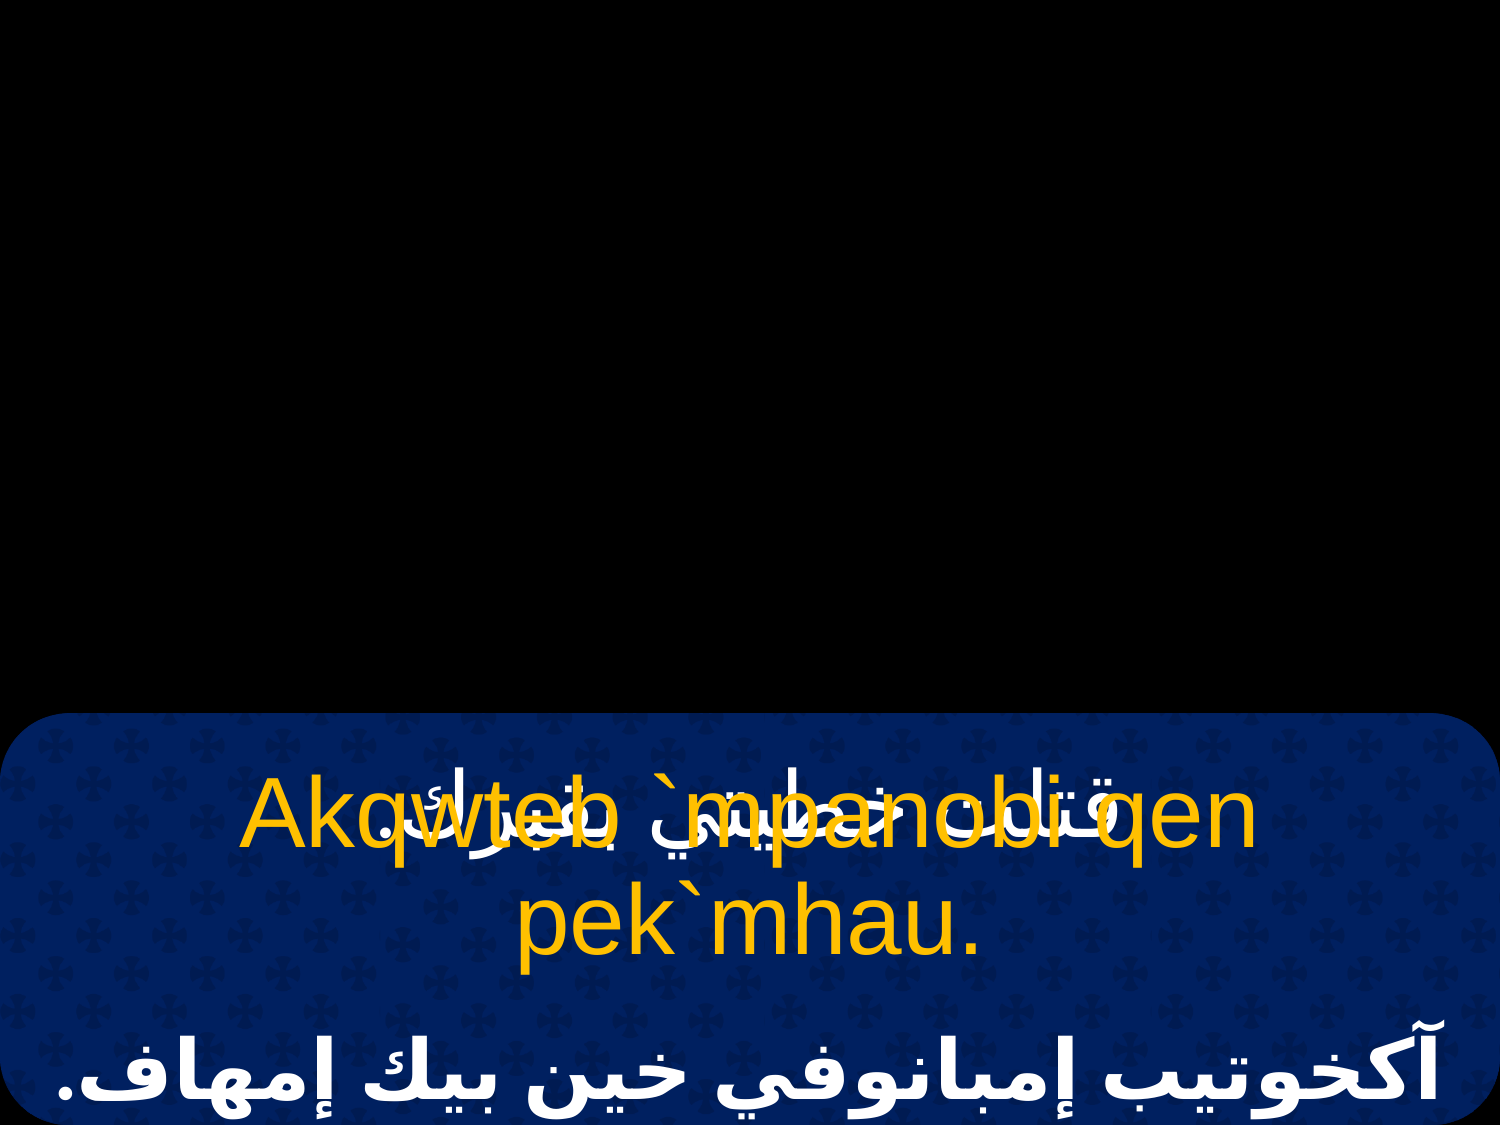

# قتلت خطيتي بقبرك.
Akqwteb `mpanobi qen pek`mhau.
آكخوتيب إمبانوفي خين بيك إمهاف.